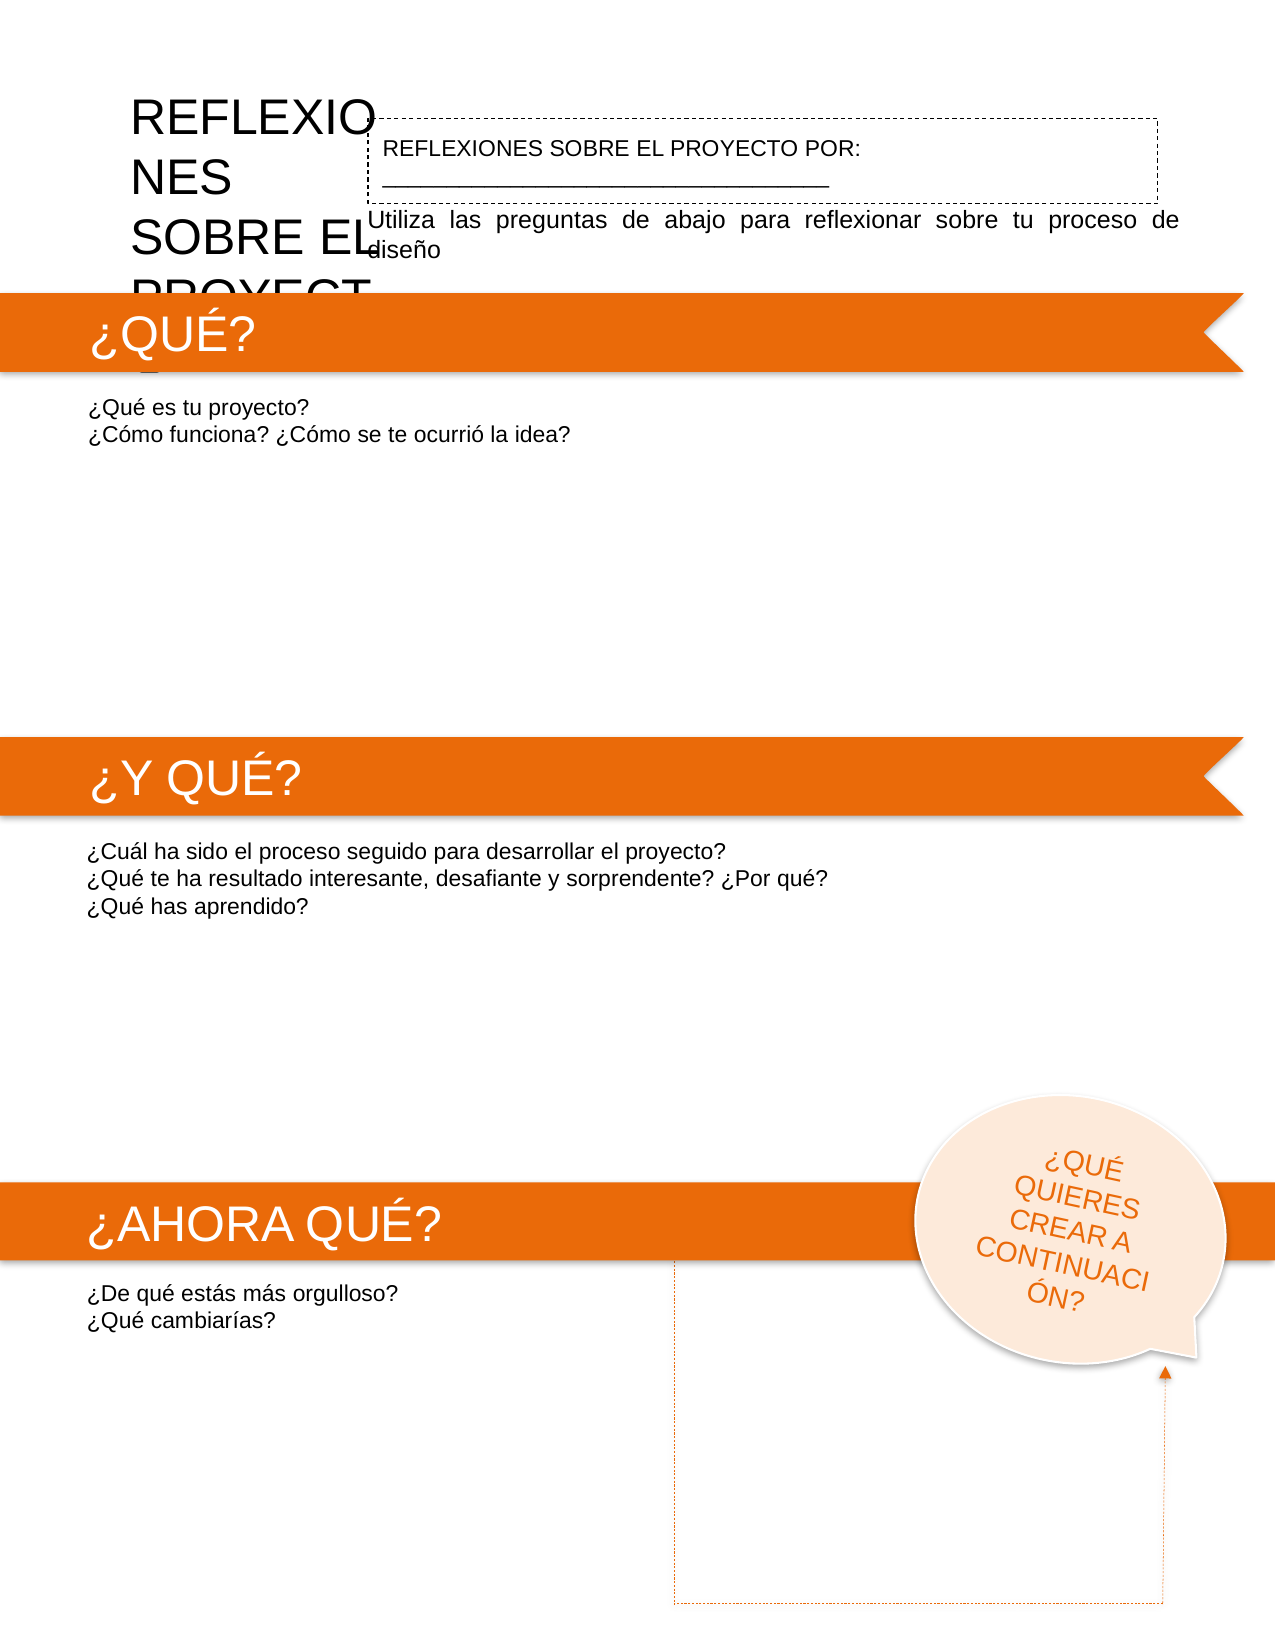

REFLEXIONES SOBRE EL PROYECTO
REFLEXIONES SOBRE EL PROYECTO POR: ___________________________________
Utiliza las preguntas de abajo para reflexionar sobre tu proceso de diseño

¿QUÉ?
FEEDBACK FOR:
¿Qué es tu proyecto?
¿Cómo funciona? ¿Cómo se te ocurrió la idea?

¿Y QUÉ?
¿Cuál ha sido el proceso seguido para desarrollar el proyecto?
¿Qué te ha resultado interesante, desafiante y sorprendente? ¿Por qué?
¿Qué has aprendido?
¿QUÉ QUIERES CREAR A CONTINUACIÓN?

¿AHORA QUÉ?

¿De qué estás más orgulloso?
¿Qué cambiarías?